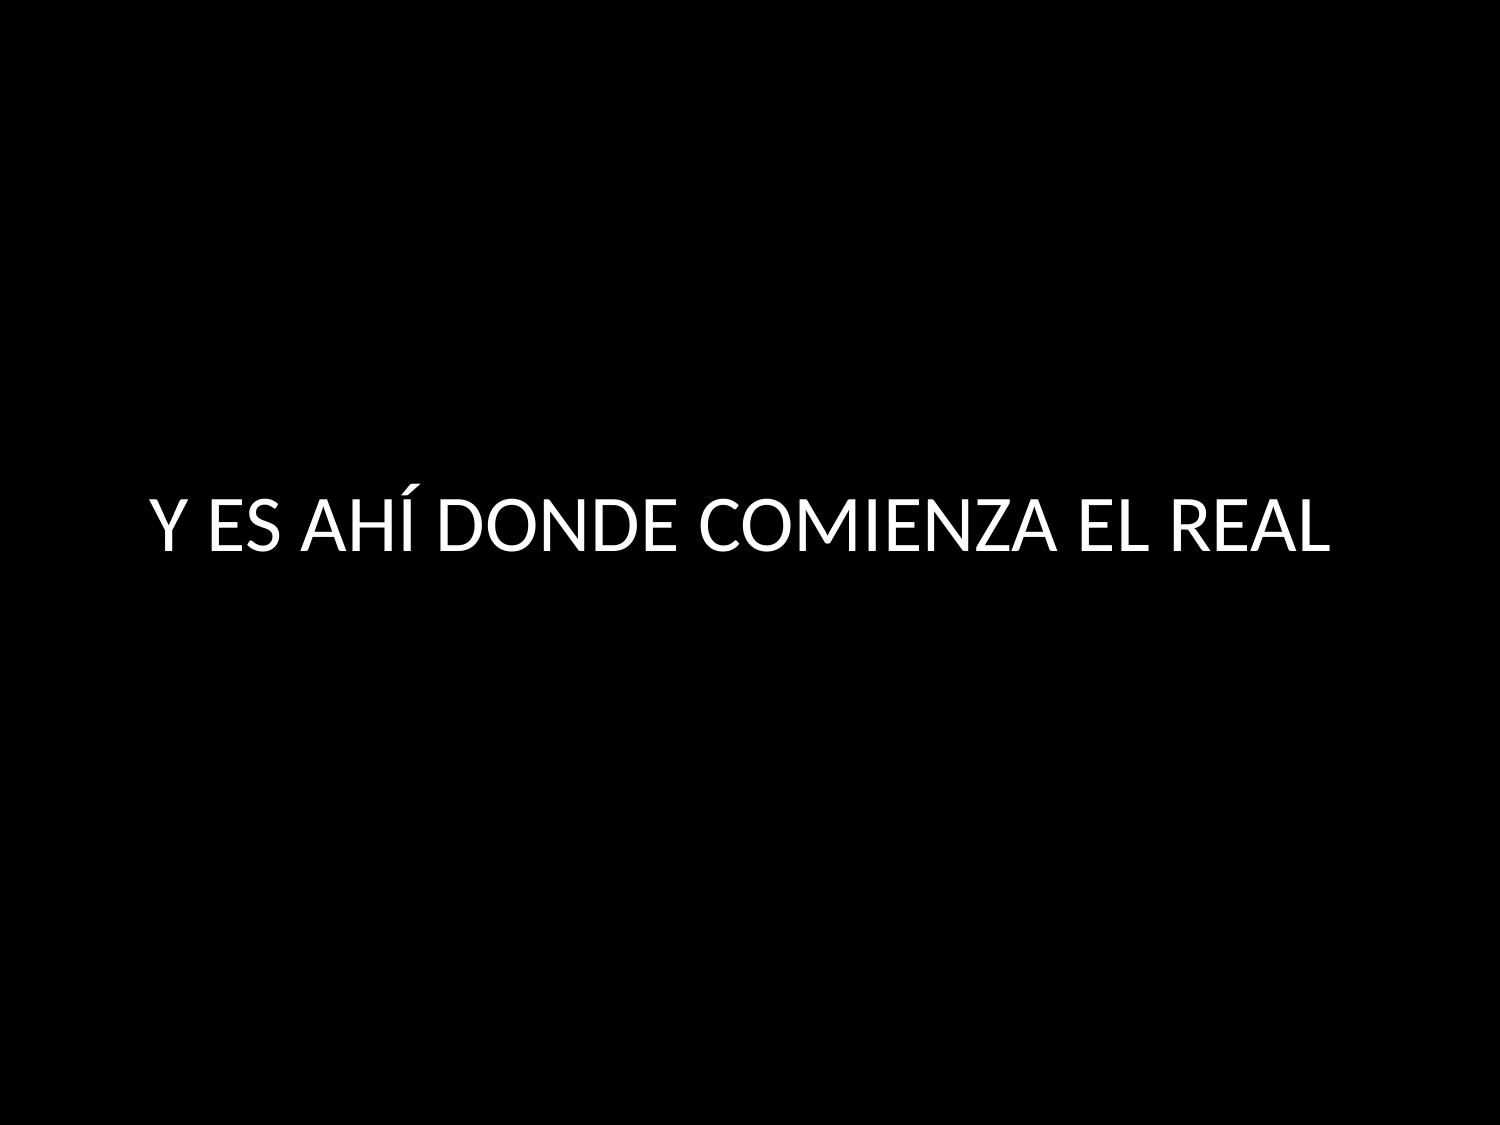

# Y ES AHÍ DONDE COMIENZA EL REAL